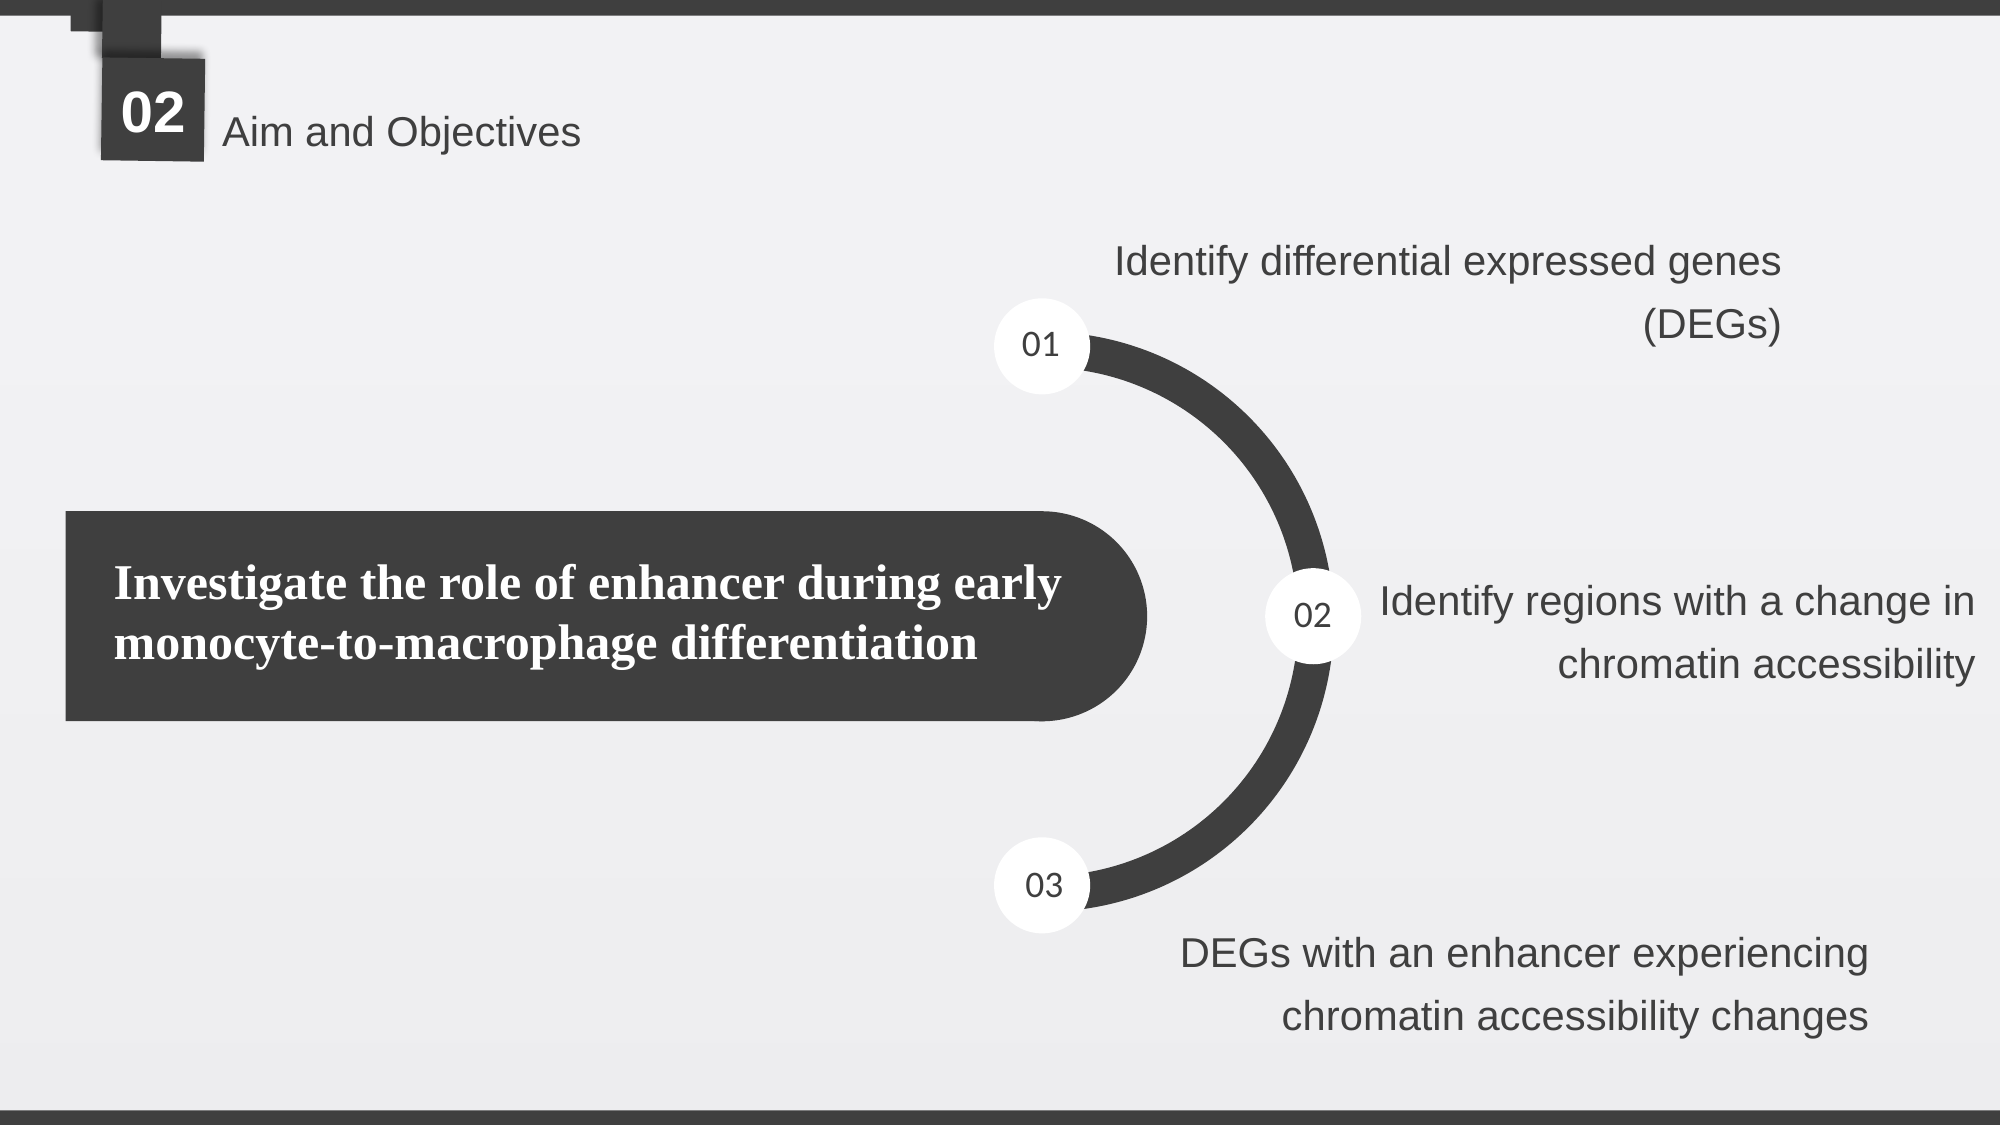

02
Aim and Objectives
Identify differential expressed genes (DEGs)

01

Investigate the role of enhancer during early monocyte-to-macrophage differentiation
Identify regions with a change in chromatin accessibility

02

03
DEGs with an enhancer experiencing chromatin accessibility changes